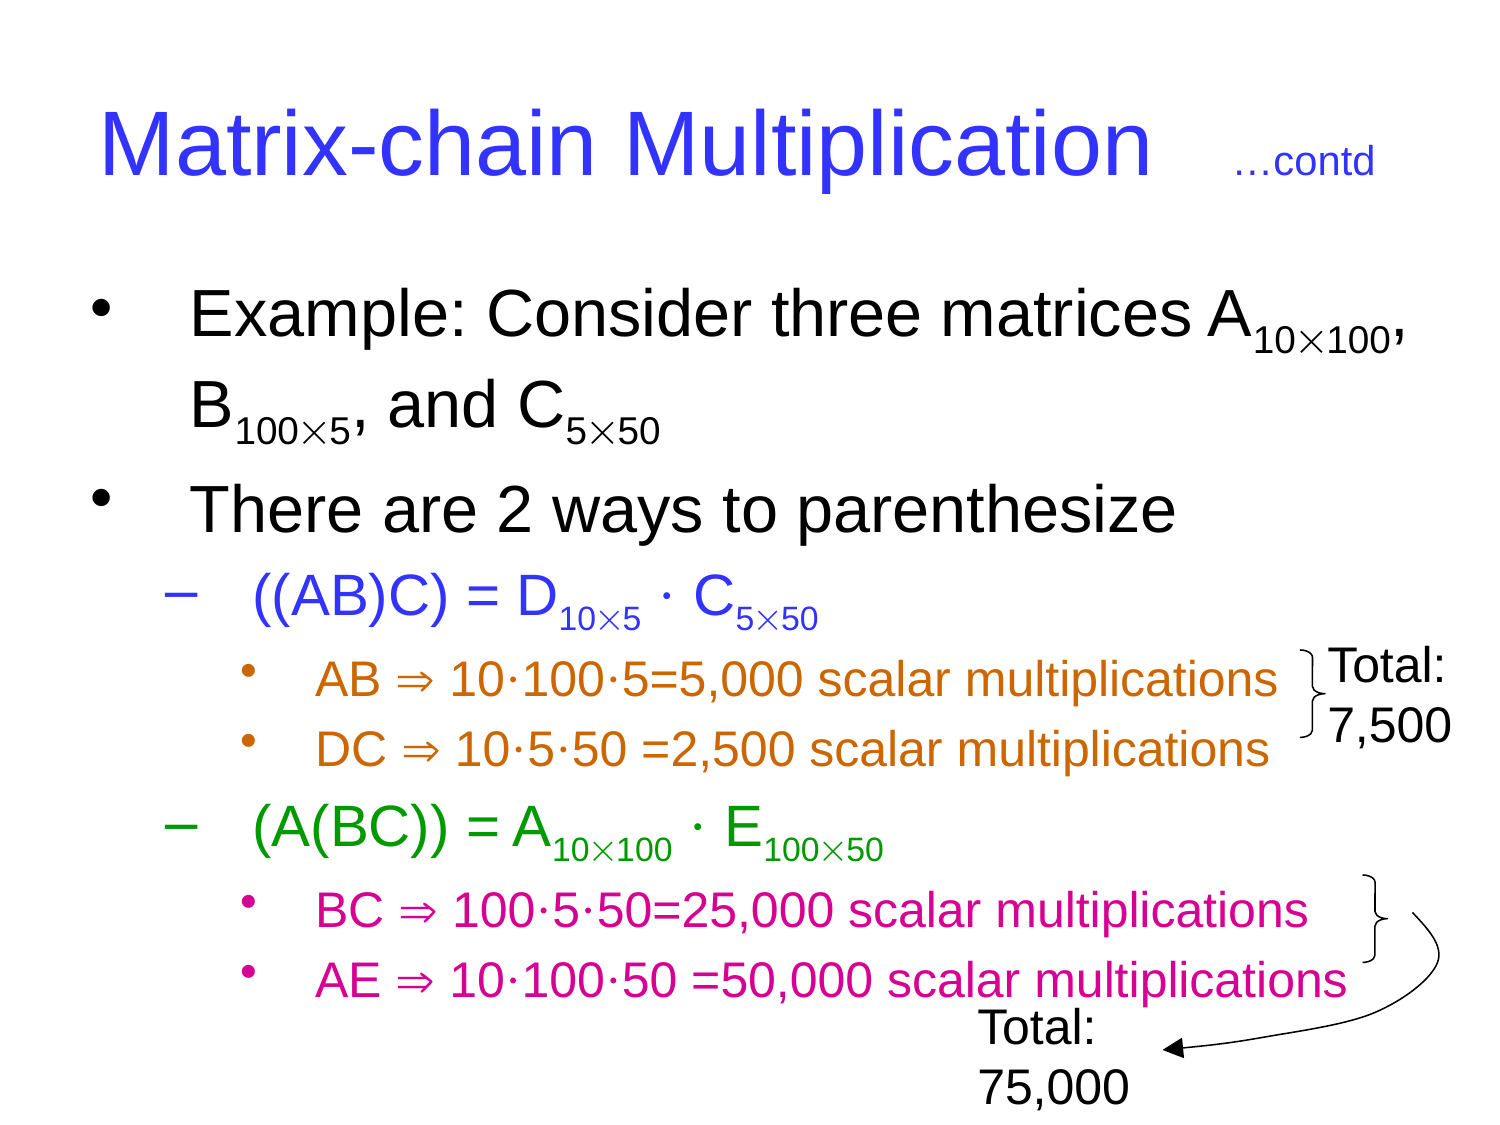

# Matrix-chain Multiplication   …contd
Example: Consider three matrices A10×100, B100×5, and C5×50
There are 2 ways to parenthesize
((AB)C) = D10×5 · C5×50
AB ⇒ 10·100·5=5,000 scalar multiplications
DC ⇒ 10·5·50 =2,500 scalar multiplications
(A(BC)) = A10×100 · E100×50
BC ⇒ 100·5·50=25,000 scalar multiplications
AE ⇒ 10·100·50 =50,000 scalar multiplications
Total: 7,500

Total: 75,000